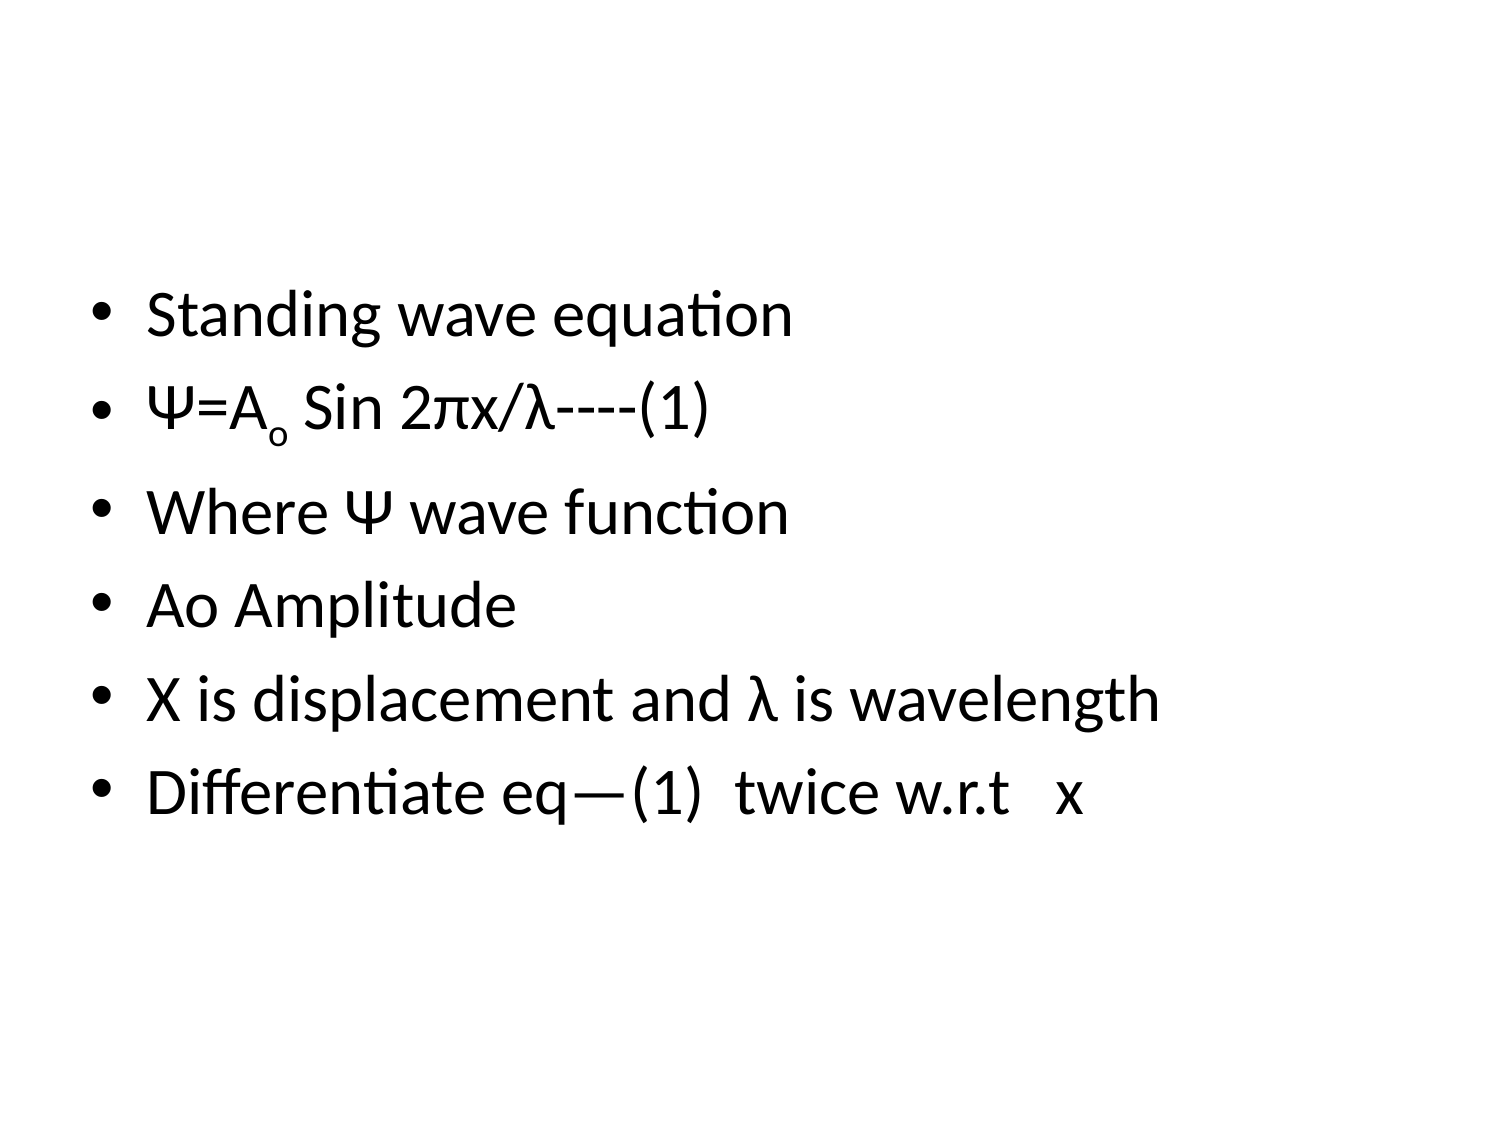

#
Standing wave equation
Ѱ=Ao Sin 2πx/λ----(1)
Where Ѱ wave function
Ao Amplitude
X is displacement and λ is wavelength
Differentiate eq—(1)  twice w.r.t   x